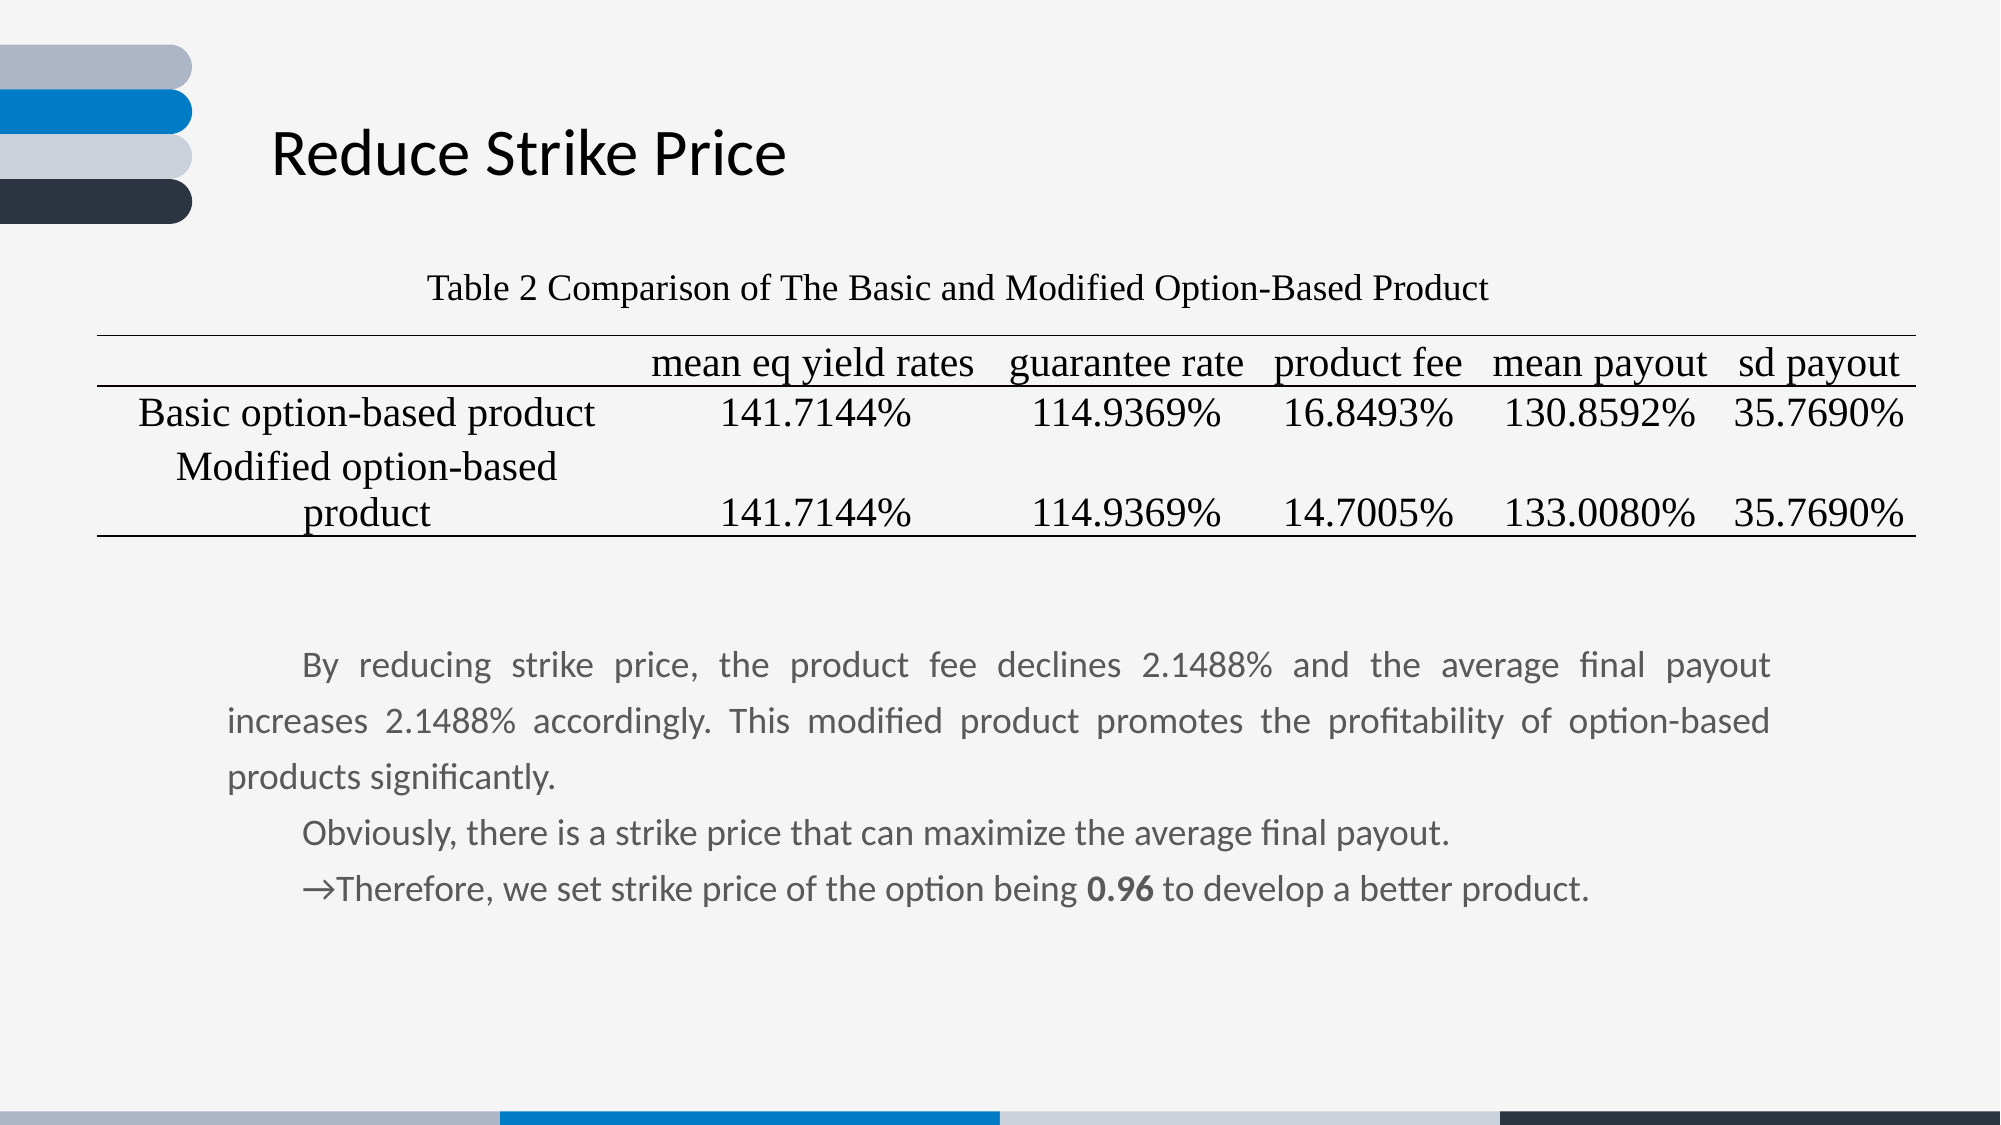

Reduce Strike Price
Table 2 Comparison of The Basic and Modified Option-Based Product
|  | mean eq yield rates | guarantee rate | product fee | mean payout | sd payout |
| --- | --- | --- | --- | --- | --- |
| Basic option-based product | 141.7144% | 114.9369% | 16.8493% | 130.8592% | 35.7690% |
| Modified option-based product | 141.7144% | 114.9369% | 14.7005% | 133.0080% | 35.7690% |
By reducing strike price, the product fee declines 2.1488% and the average final payout increases 2.1488% accordingly. This modified product promotes the profitability of option-based products significantly.
Obviously, there is a strike price that can maximize the average final payout.
→Therefore, we set strike price of the option being 0.96 to develop a better product.